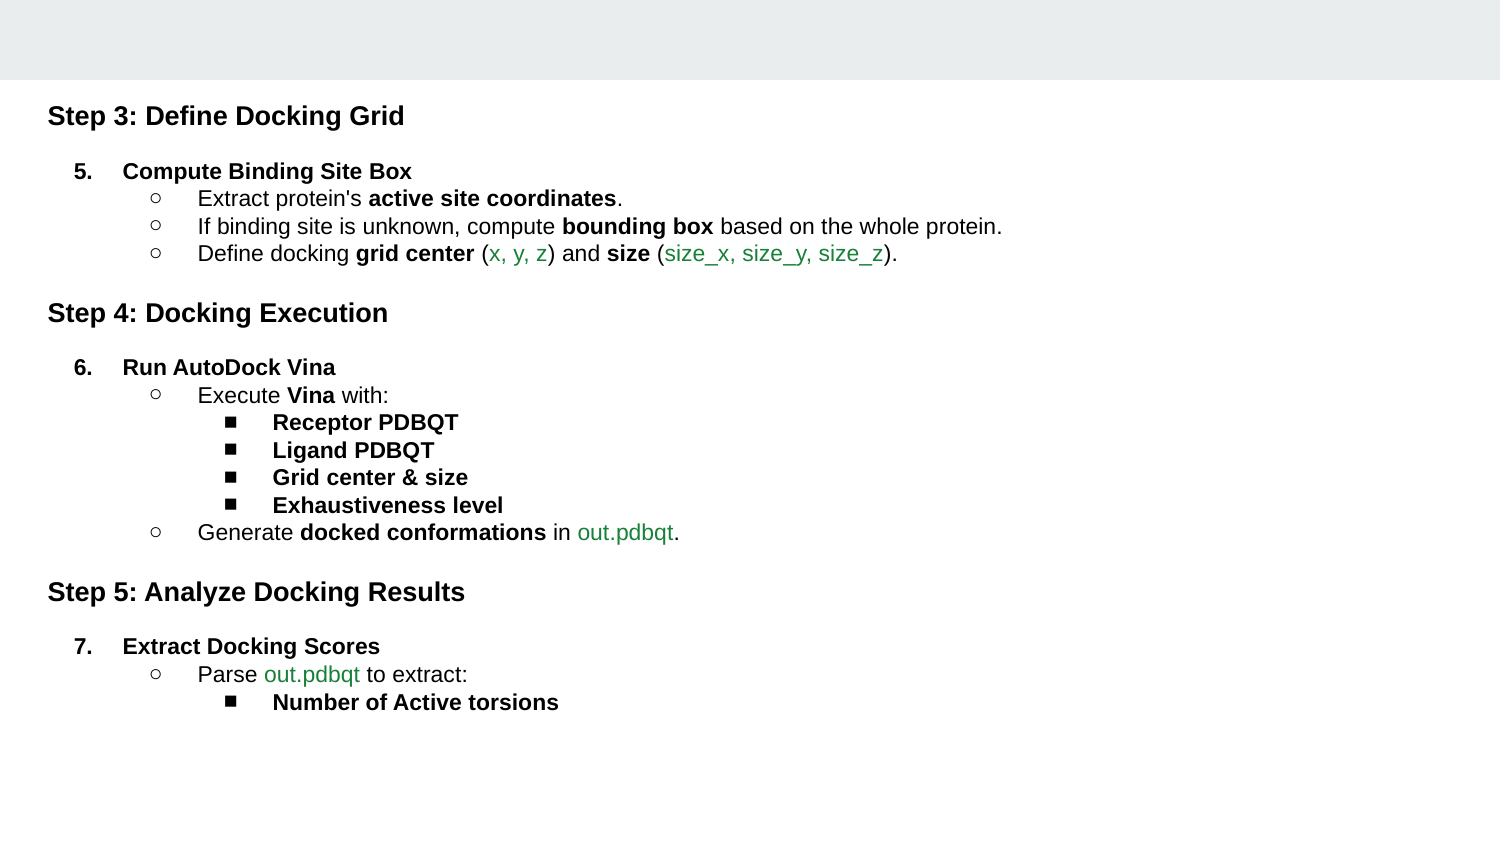

# Step 3: Define Docking Grid
Compute Binding Site Box
Extract protein's active site coordinates.
If binding site is unknown, compute bounding box based on the whole protein.
Define docking grid center (x, y, z) and size (size_x, size_y, size_z).
Step 4: Docking Execution
Run AutoDock Vina
Execute Vina with:
Receptor PDBQT
Ligand PDBQT
Grid center & size
Exhaustiveness level
Generate docked conformations in out.pdbqt.
Step 5: Analyze Docking Results
Extract Docking Scores
Parse out.pdbqt to extract:
Number of Active torsions